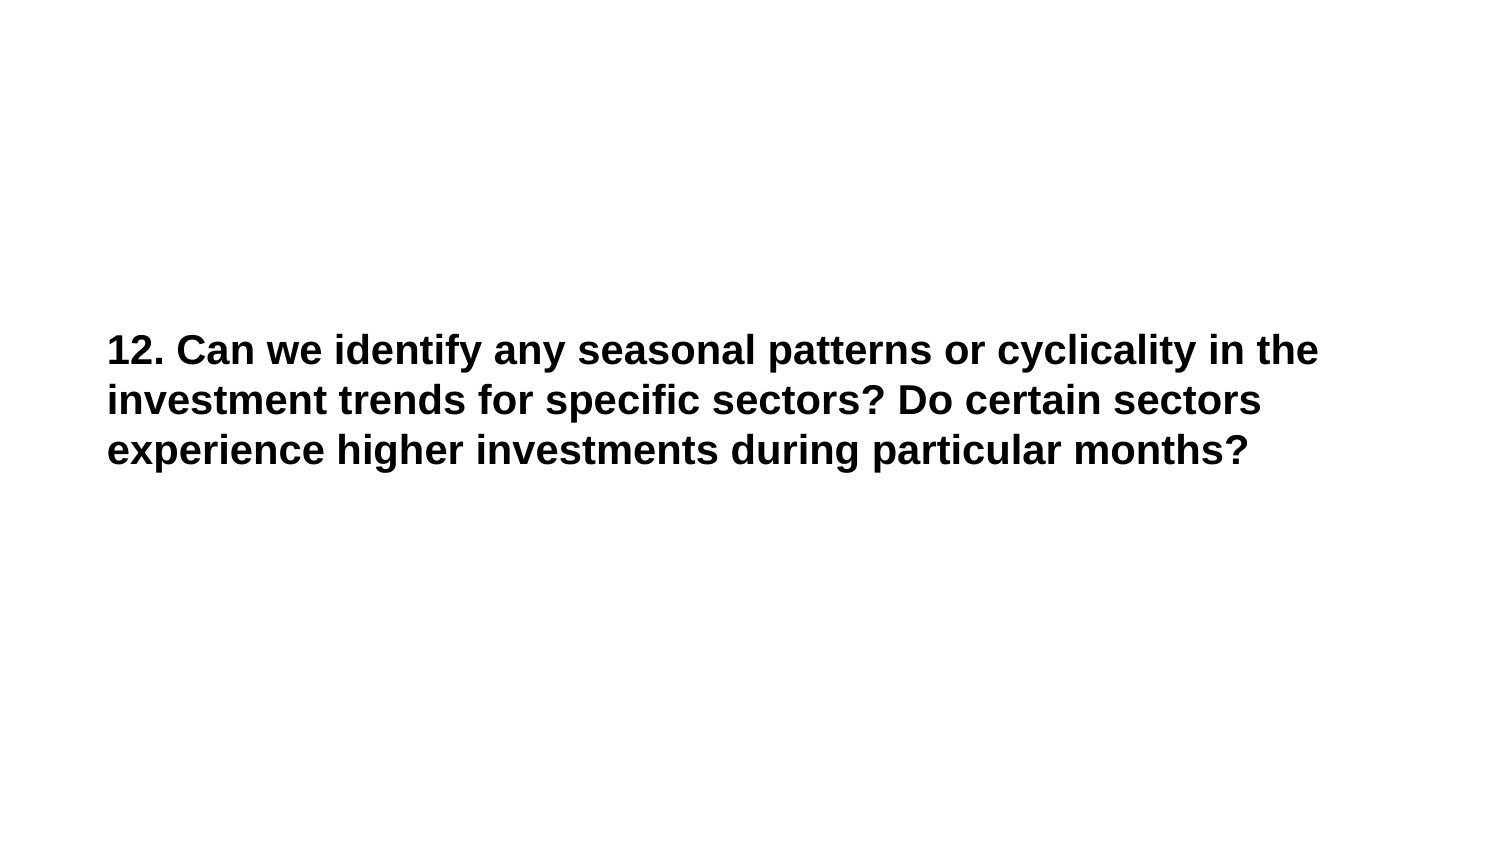

12. Can we identify any seasonal patterns or cyclicality in the investment trends for specific sectors? Do certain sectors experience higher investments during particular months?